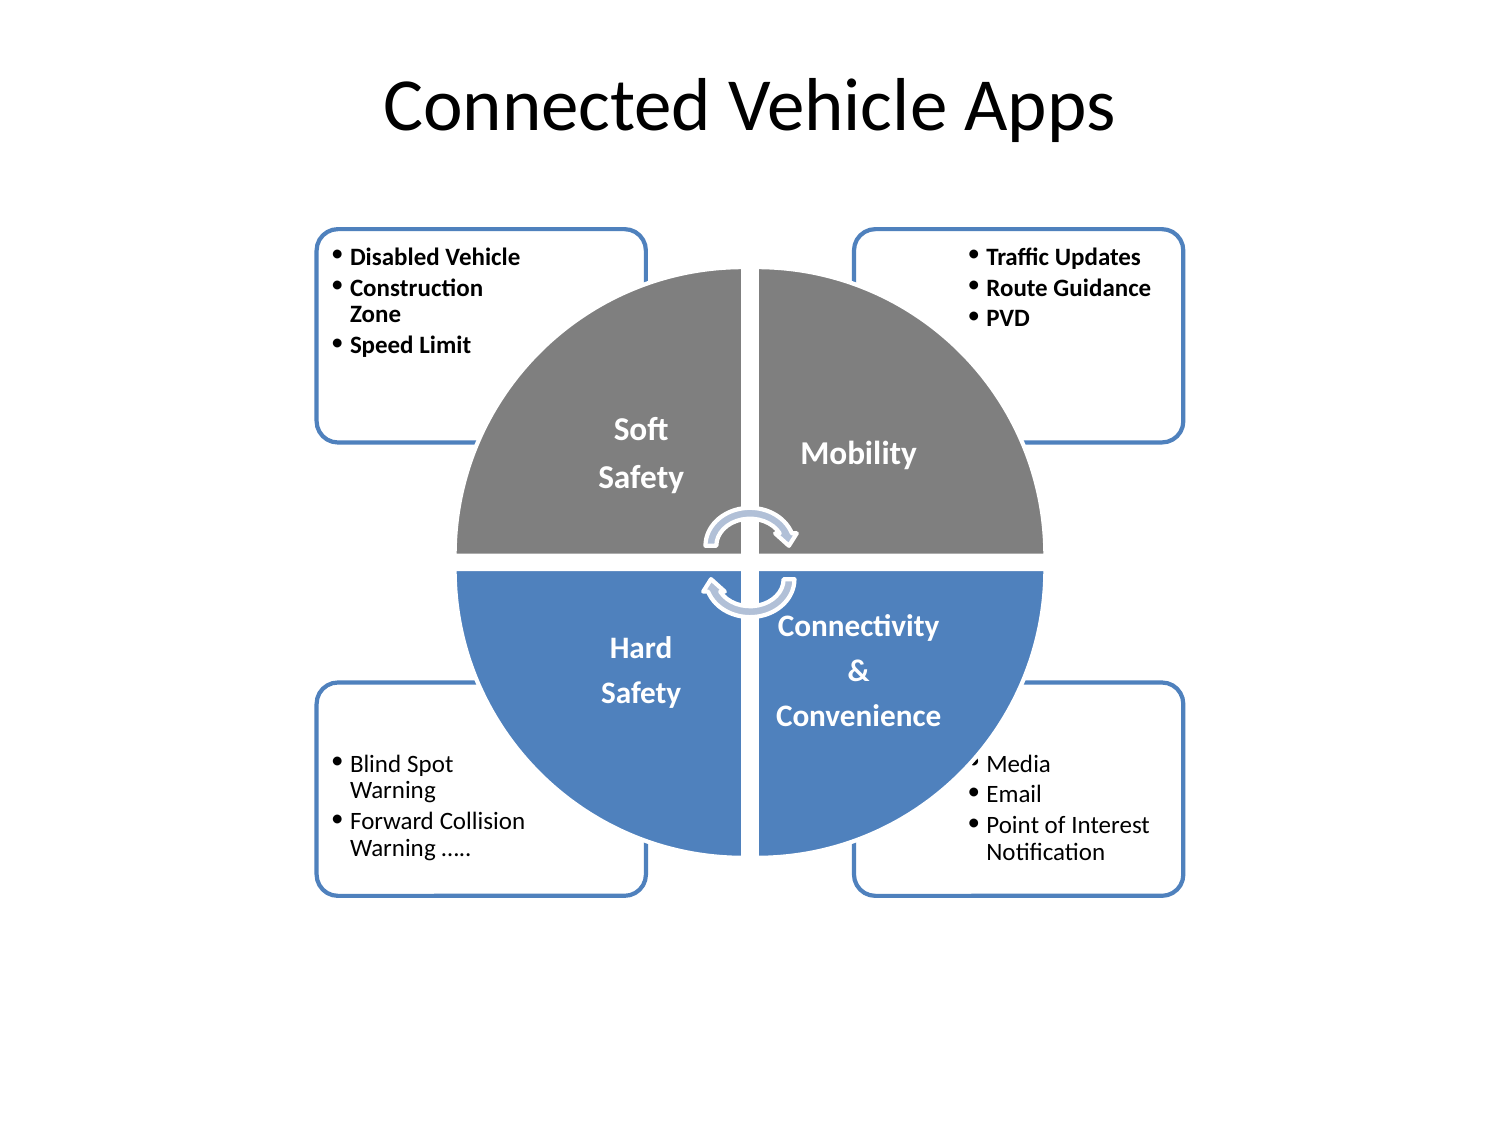

# Connected Vehicle Apps

Disabled Vehicle
Construction Zone
Speed Limit
Traffic Updates
Route Guidance
PVD

Soft
Safety
Mobility

Hard
Safety

Connectivity
&
Convenience

Blind Spot Warning
Forward Collision Warning …..
Media
Email
Point of Interest Notification